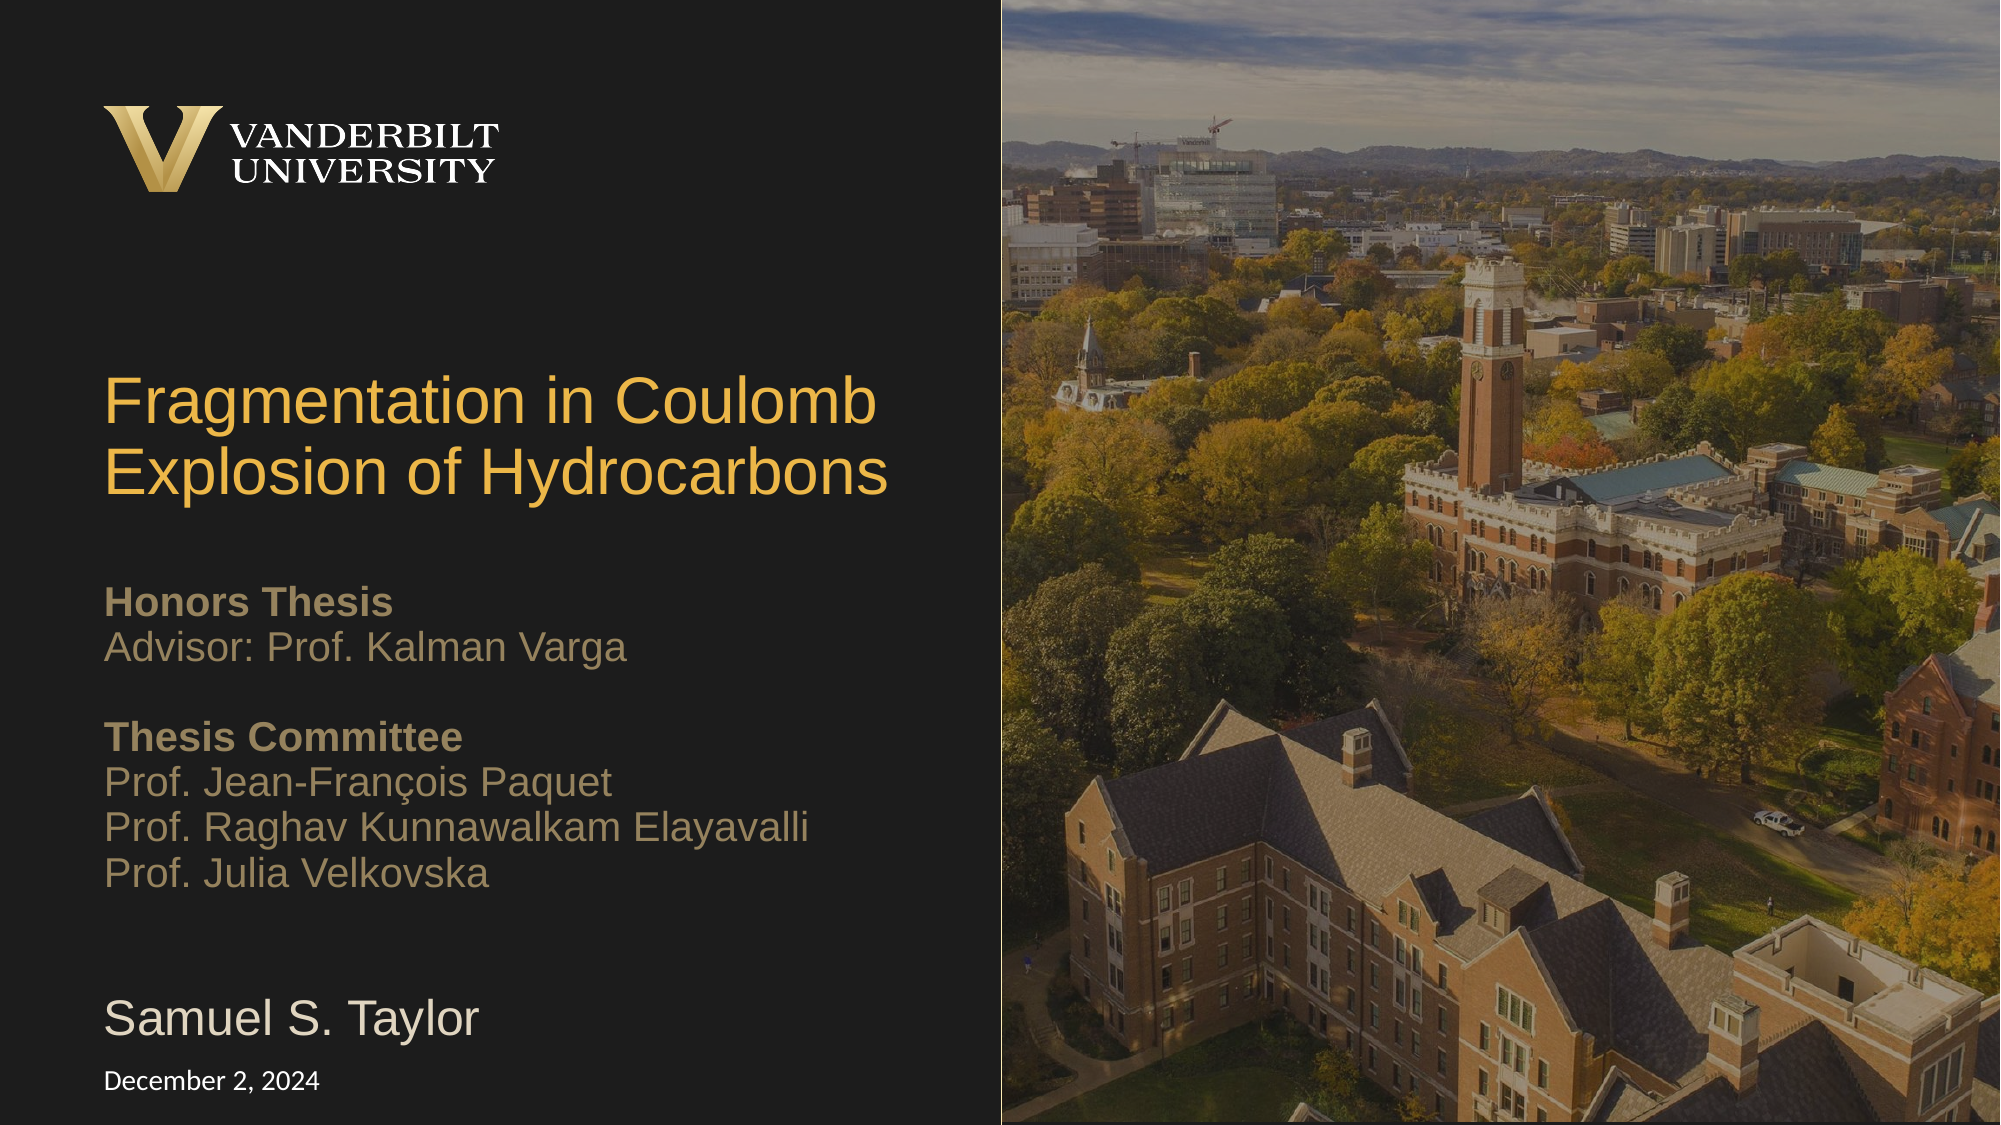

# Fragmentation in Coulomb Explosion of Hydrocarbons
Honors Thesis
Advisor: Prof. Kalman Varga

Thesis Committee
Prof. Jean-François Paquet
Prof. Raghav Kunnawalkam Elayavalli
Prof. Julia Velkovska
Samuel S. Taylor
December 2, 2024